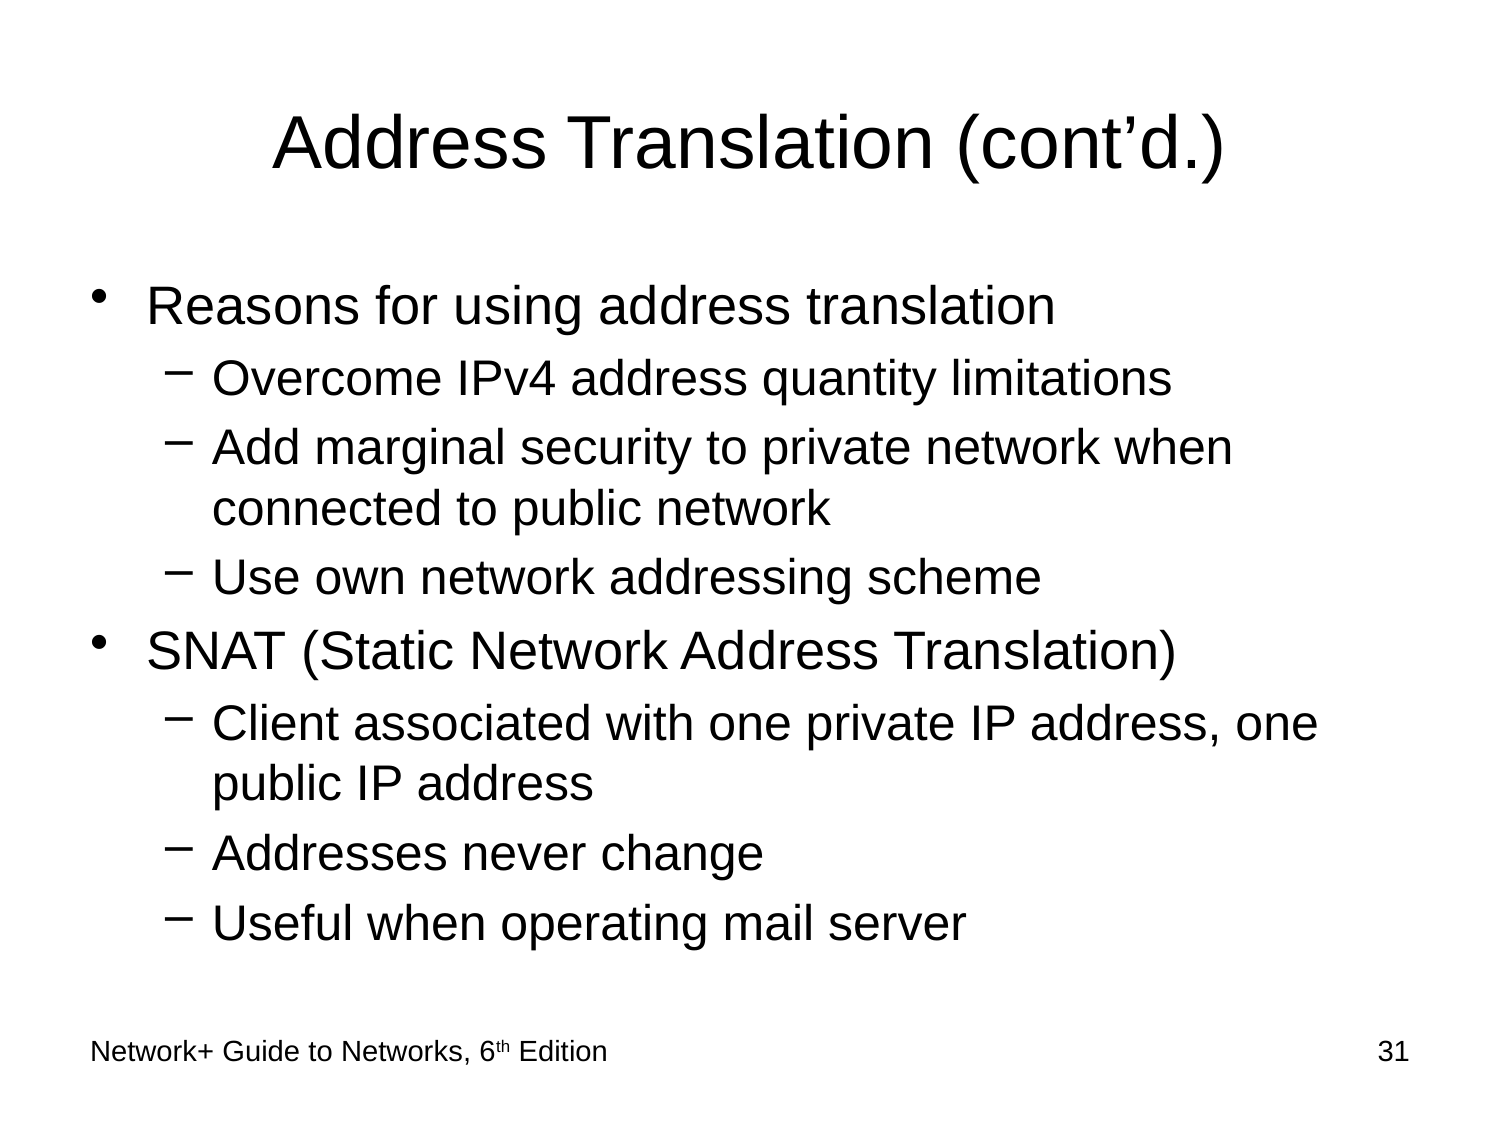

# Address Translation (cont’d.)
Reasons for using address translation
Overcome IPv4 address quantity limitations
Add marginal security to private network when connected to public network
Use own network addressing scheme
SNAT (Static Network Address Translation)
Client associated with one private IP address, one public IP address
Addresses never change
Useful when operating mail server
Network+ Guide to Networks, 6th Edition
31